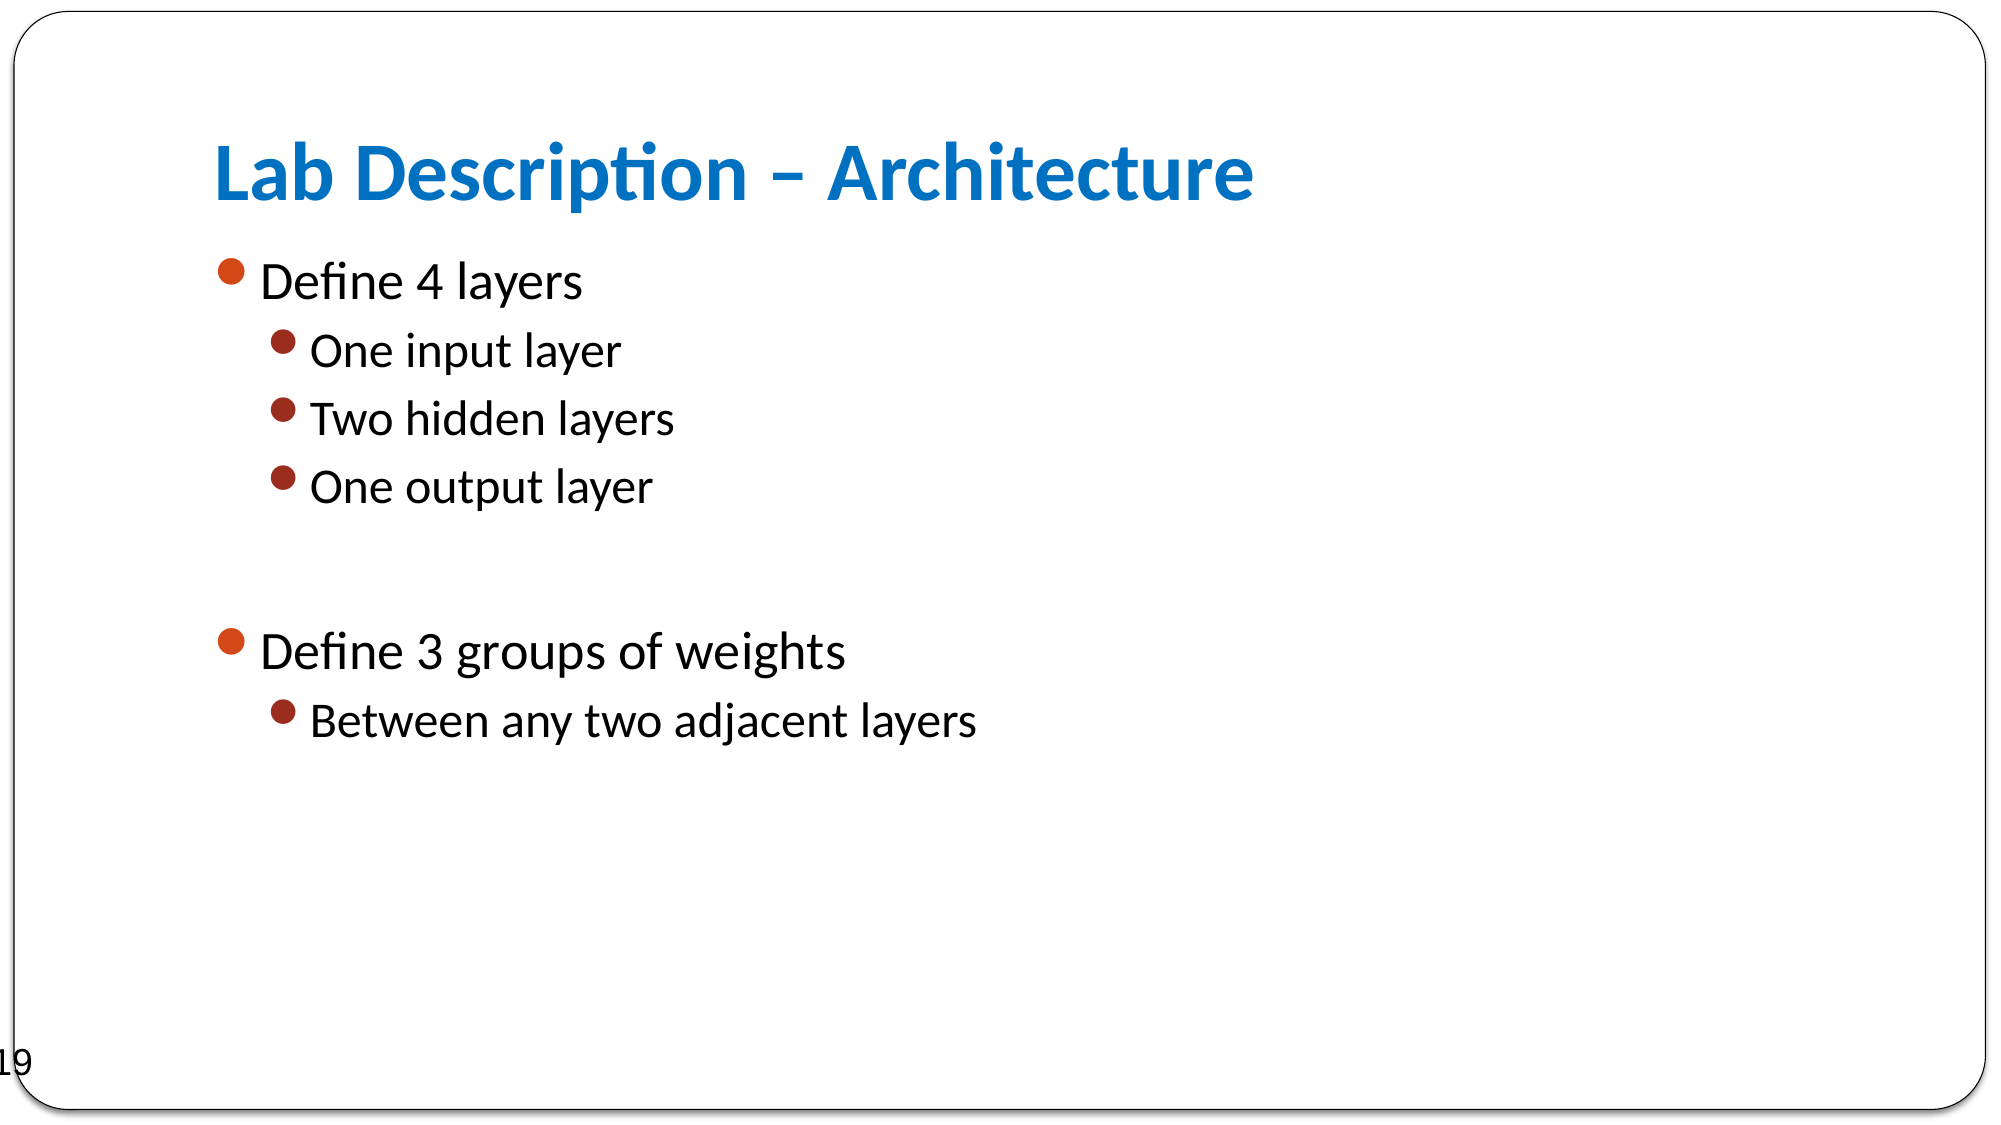

# Lab Description – Architecture
Define 4 layers
One input layer
Two hidden layers
One output layer

Define 3 groups of weights
Between any two adjacent layers